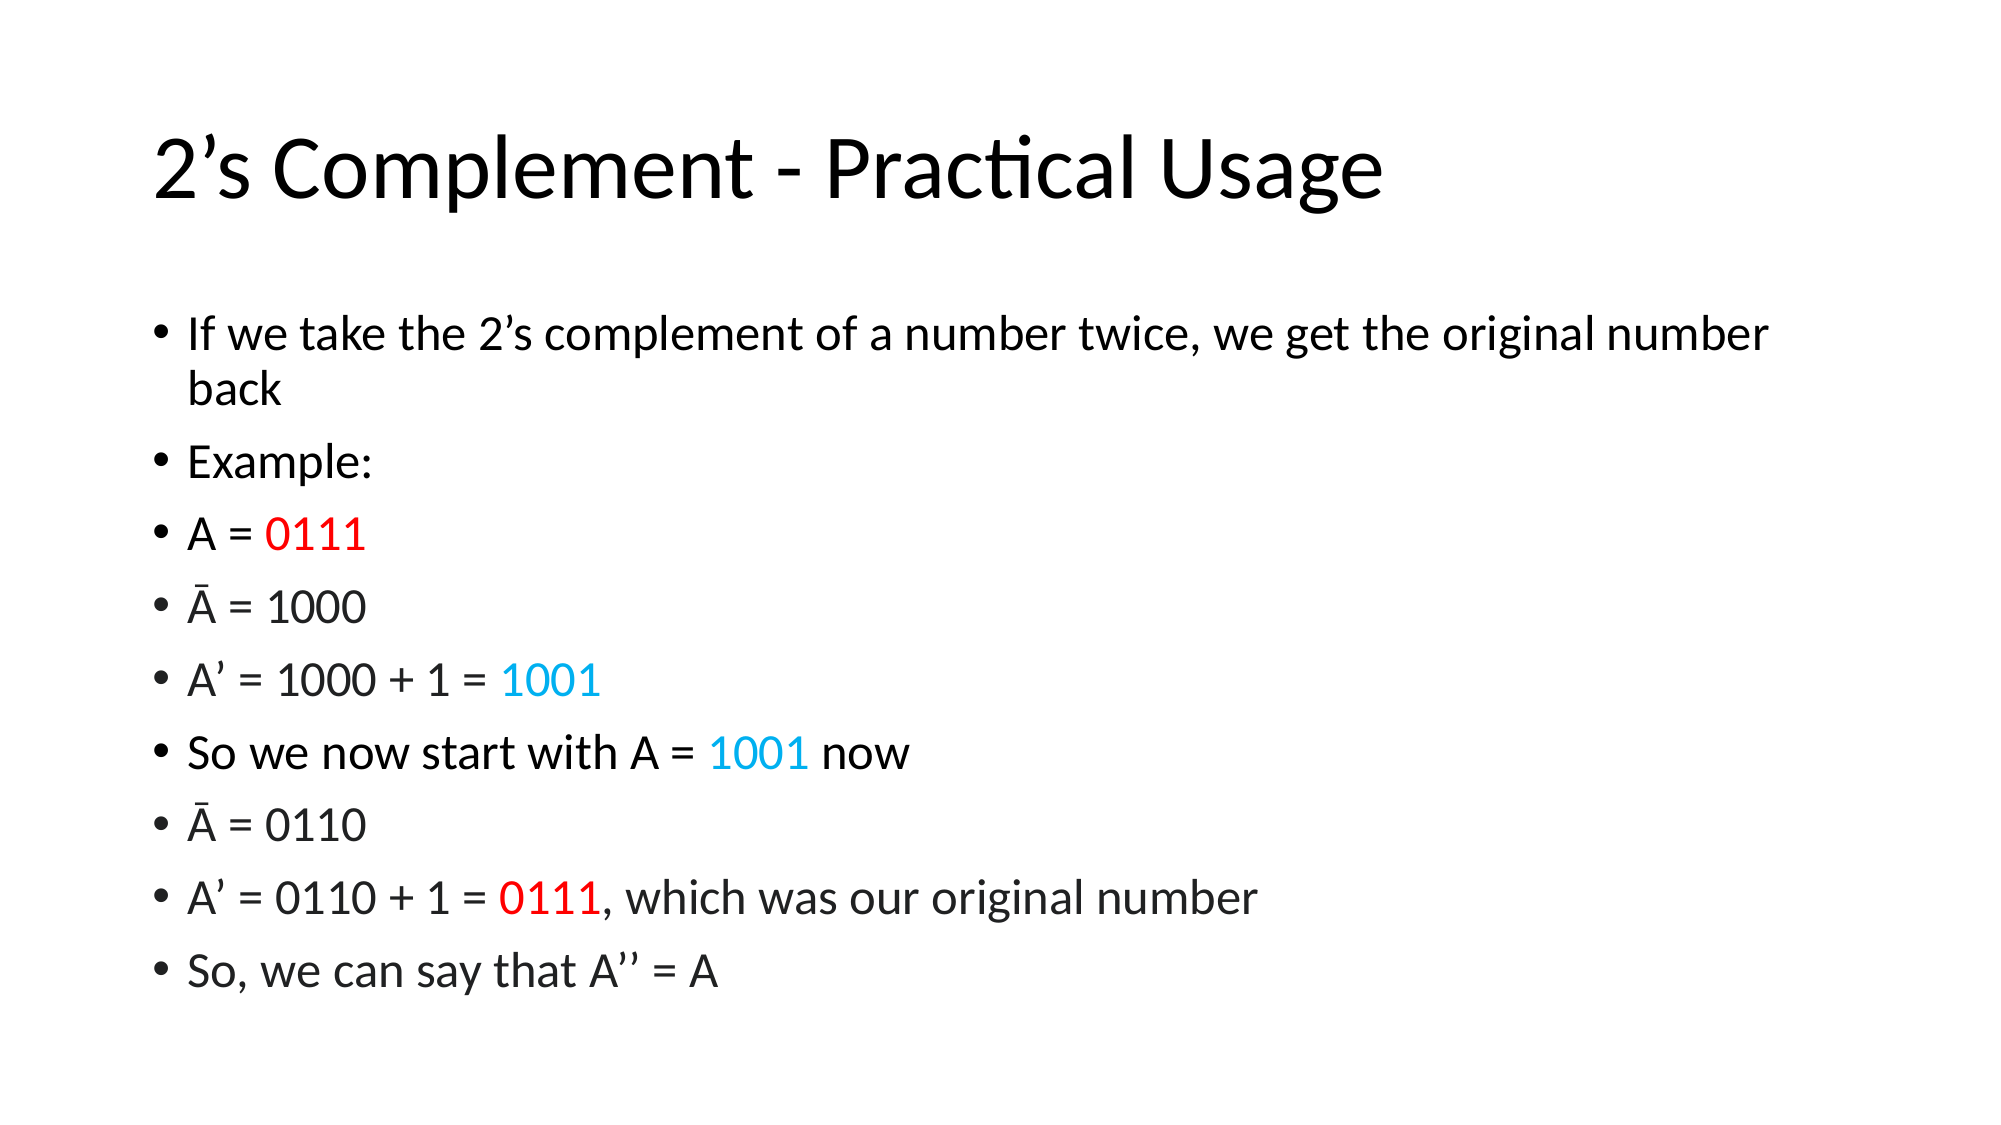

# 2’s Complement - Practical Usage
If we take the 2’s complement of a number twice, we get the original number back
Example:
A = 0111
Ā = 1000
A’ = 1000 + 1 = 1001
So we now start with A = 1001 now
Ā = 0110
A’ = 0110 + 1 = 0111, which was our original number
So, we can say that A’’ = A